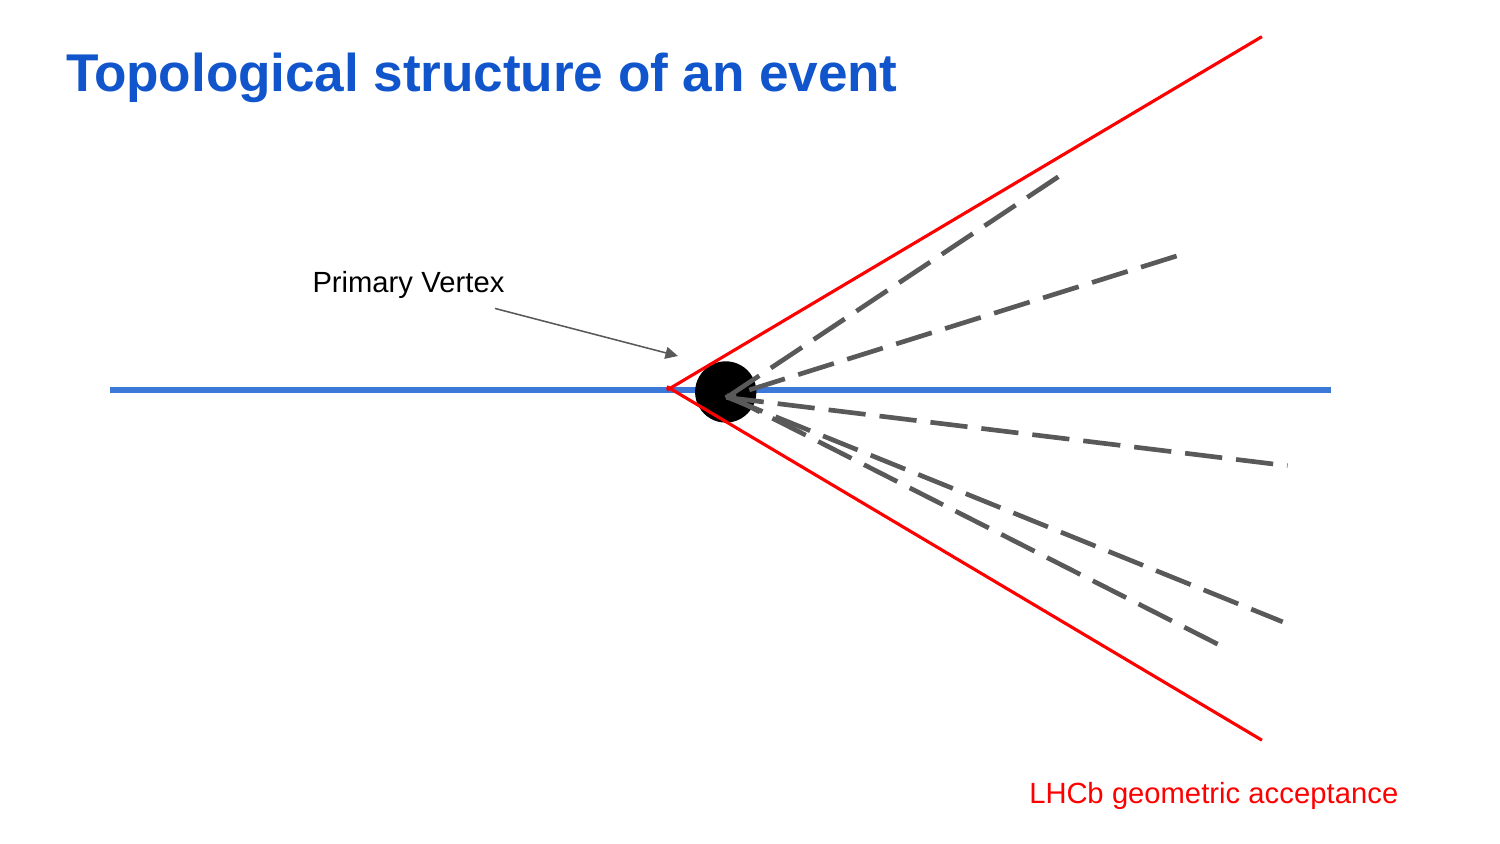

# Topological structure of an event
Primary Vertex

LHCb geometric acceptance